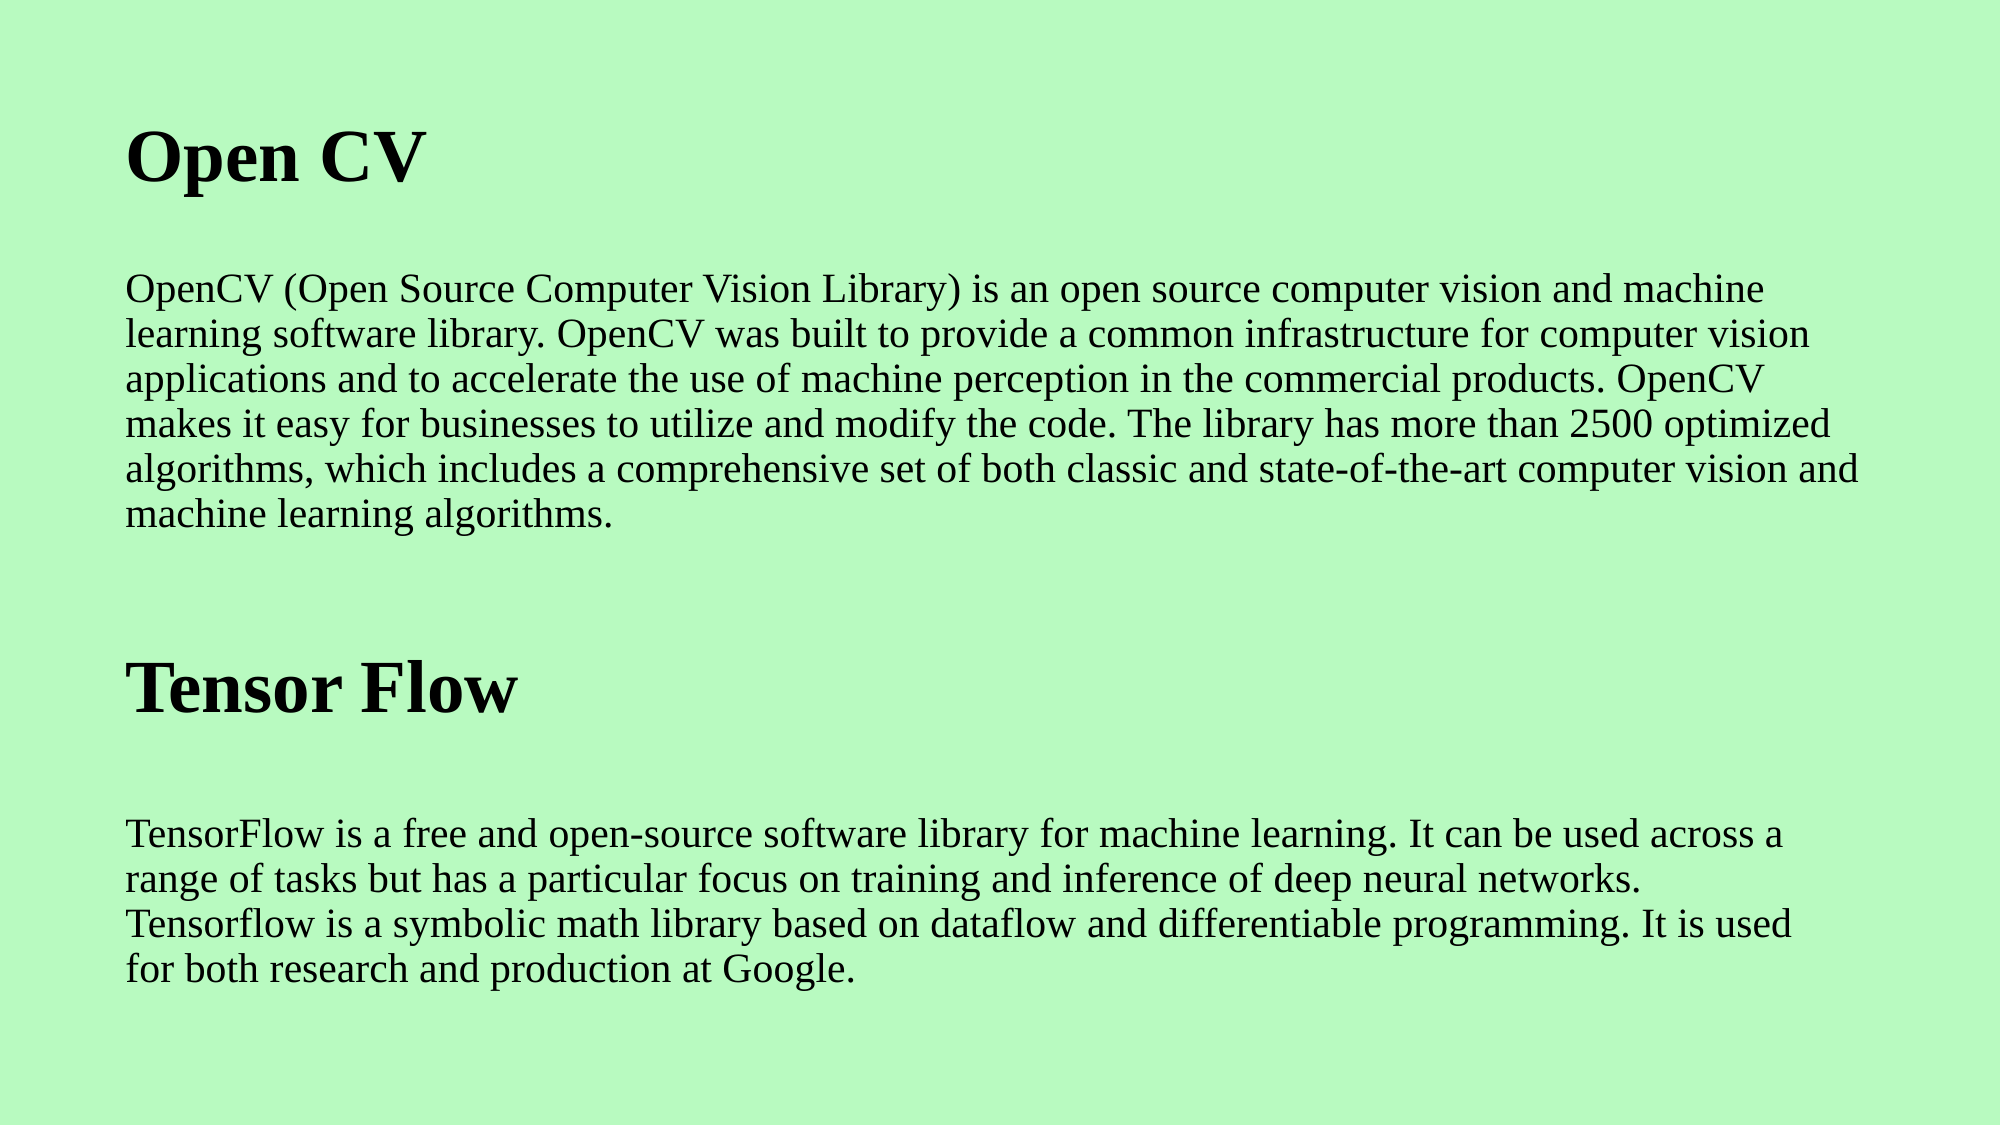

# Open CV
OpenCV (Open Source Computer Vision Library) is an open source computer vision and machine learning software library. OpenCV was built to provide a common infrastructure for computer vision applications and to accelerate the use of machine perception in the commercial products. OpenCV makes it easy for businesses to utilize and modify the code. The library has more than 2500 optimized algorithms, which includes a comprehensive set of both classic and state-of-the-art computer vision and machine learning algorithms.

Tensor Flow
TensorFlow is a free and open-source software library for machine learning. It can be used across a range of tasks but has a particular focus on training and inference of deep neural networks. Tensorflow is a symbolic math library based on dataflow and differentiable programming. It is used for both research and production at Google.